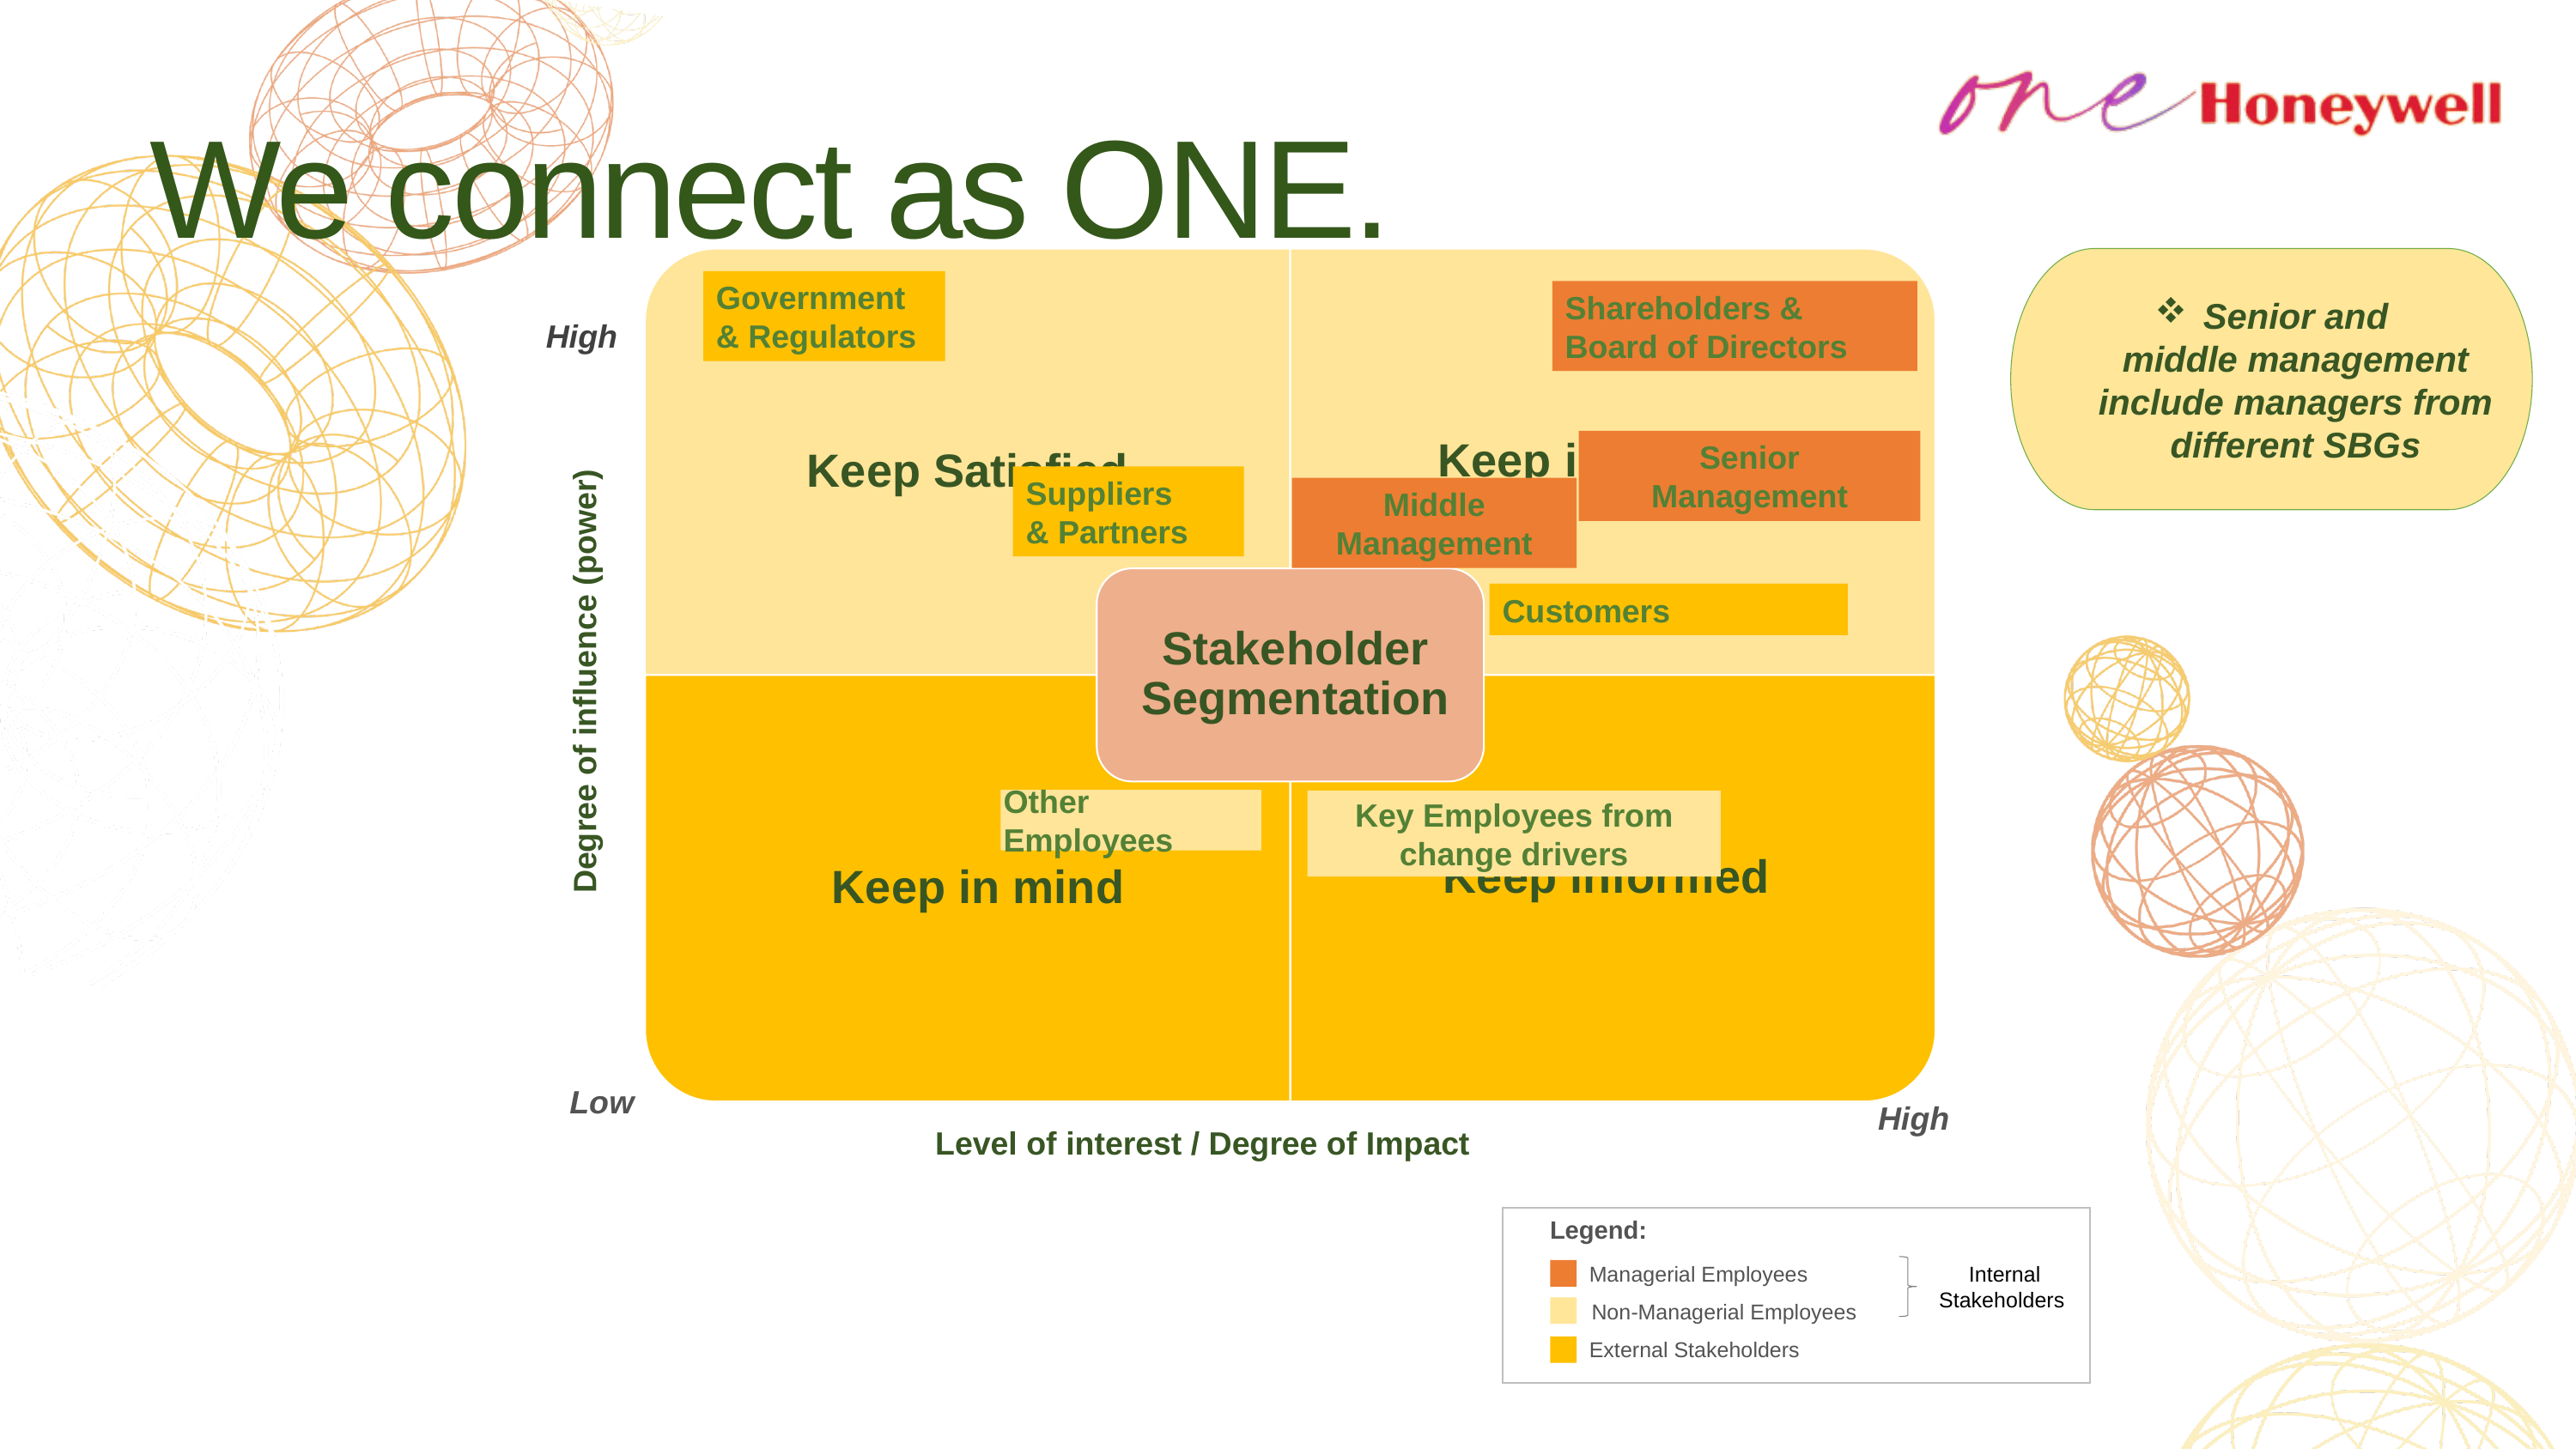

We connect as ONE.
Keep Satisfied
Keep involved
Keep in mind
Keep informed
Stakeholder Segmentation
Senior and middle management include managers from different SBGs
Government & Regulators
Shareholders & Board of Directors
High
Senior
Management
Suppliers & Partners
Middle Management
Customers

Degree of influence (power)
Other Employees
Key Employees from change drivers
Low
High
Level of interest / Degree of Impact

Legend:
Managerial Employees
Internal Stakeholders

Non-Managerial Employees

External Stakeholders